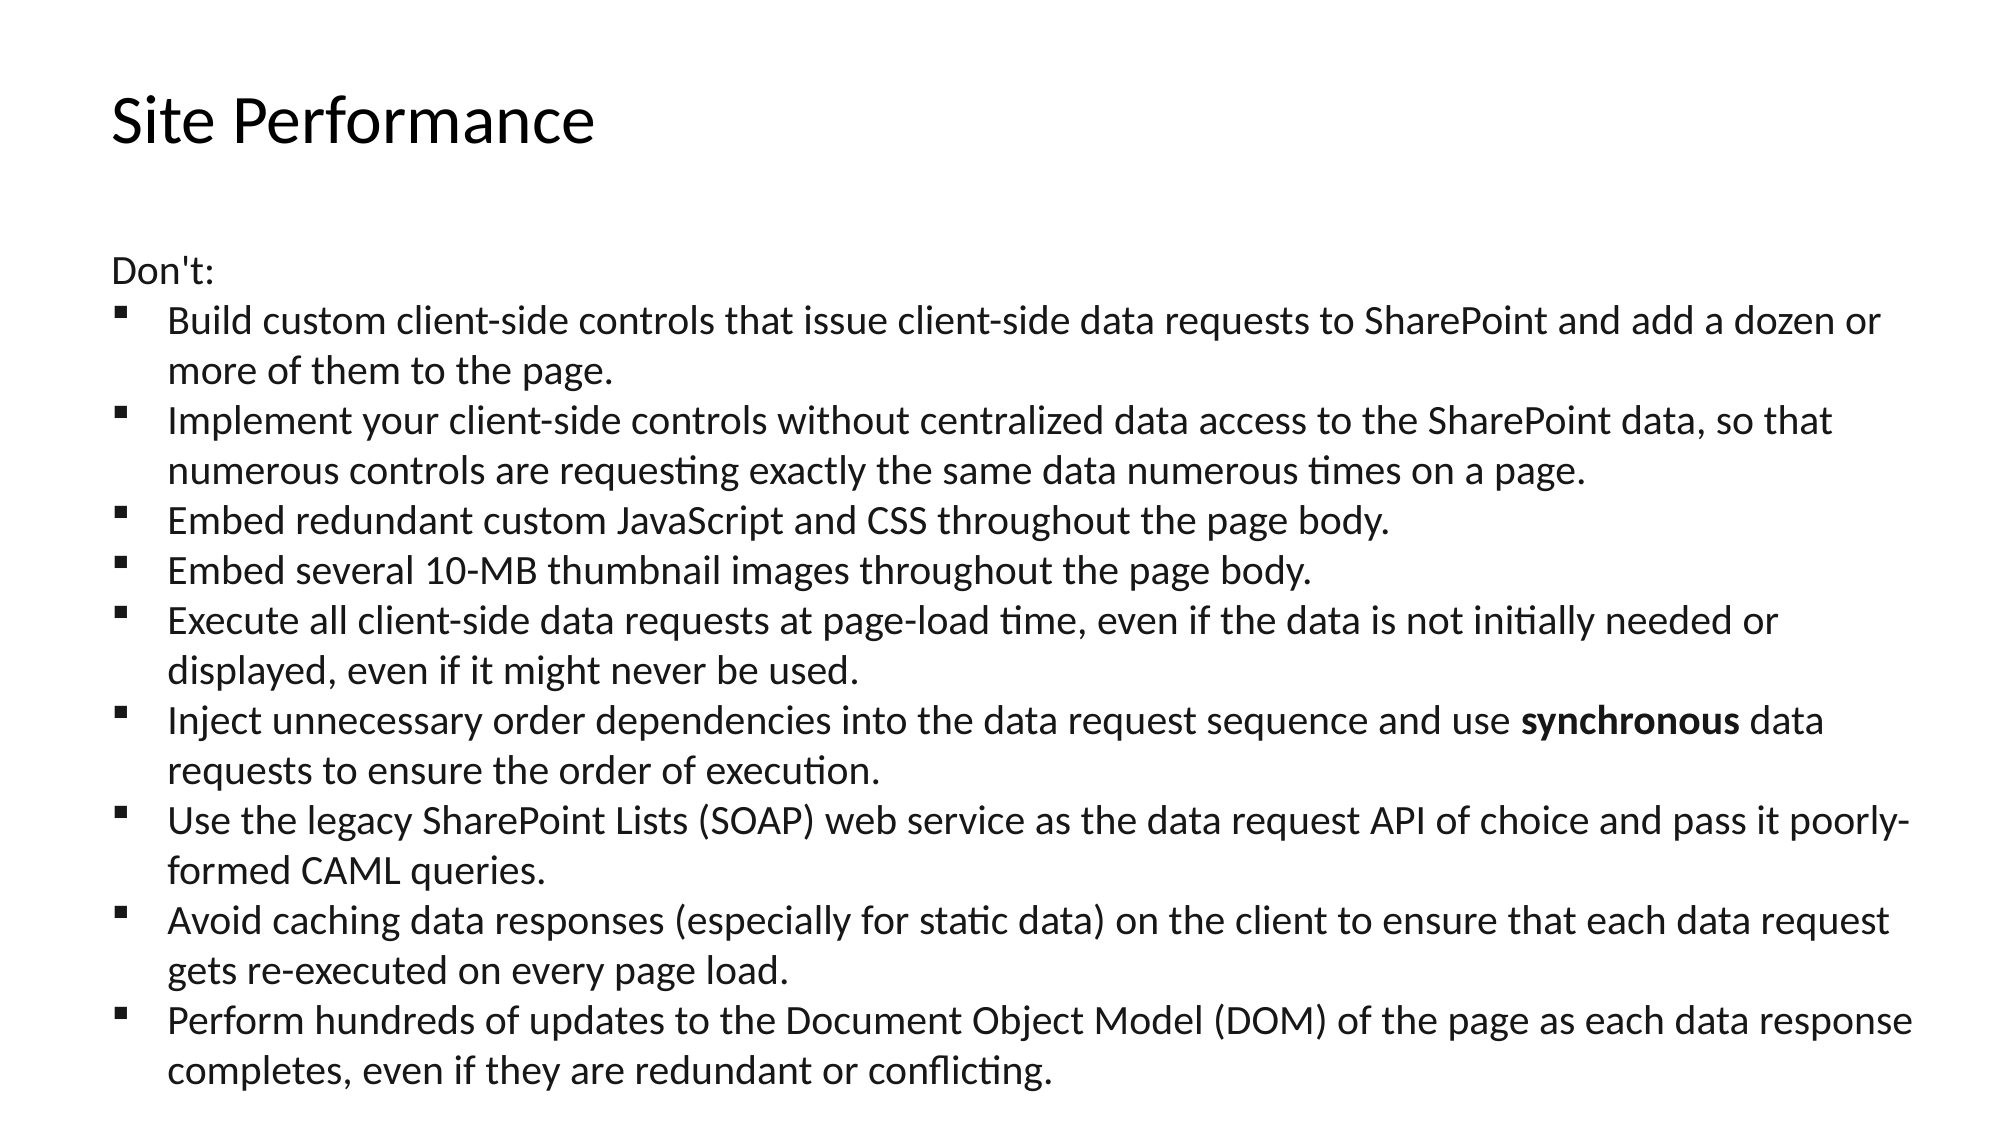

# Site Performance
Don't:
Build custom client-side controls that issue client-side data requests to SharePoint and add a dozen or more of them to the page.
Implement your client-side controls without centralized data access to the SharePoint data, so that numerous controls are requesting exactly the same data numerous times on a page.
Embed redundant custom JavaScript and CSS throughout the page body.
Embed several 10-MB thumbnail images throughout the page body.
Execute all client-side data requests at page-load time, even if the data is not initially needed or displayed, even if it might never be used.
Inject unnecessary order dependencies into the data request sequence and use synchronous data requests to ensure the order of execution.
Use the legacy SharePoint Lists (SOAP) web service as the data request API of choice and pass it poorly-formed CAML queries.
Avoid caching data responses (especially for static data) on the client to ensure that each data request gets re-executed on every page load.
Perform hundreds of updates to the Document Object Model (DOM) of the page as each data response completes, even if they are redundant or conflicting.